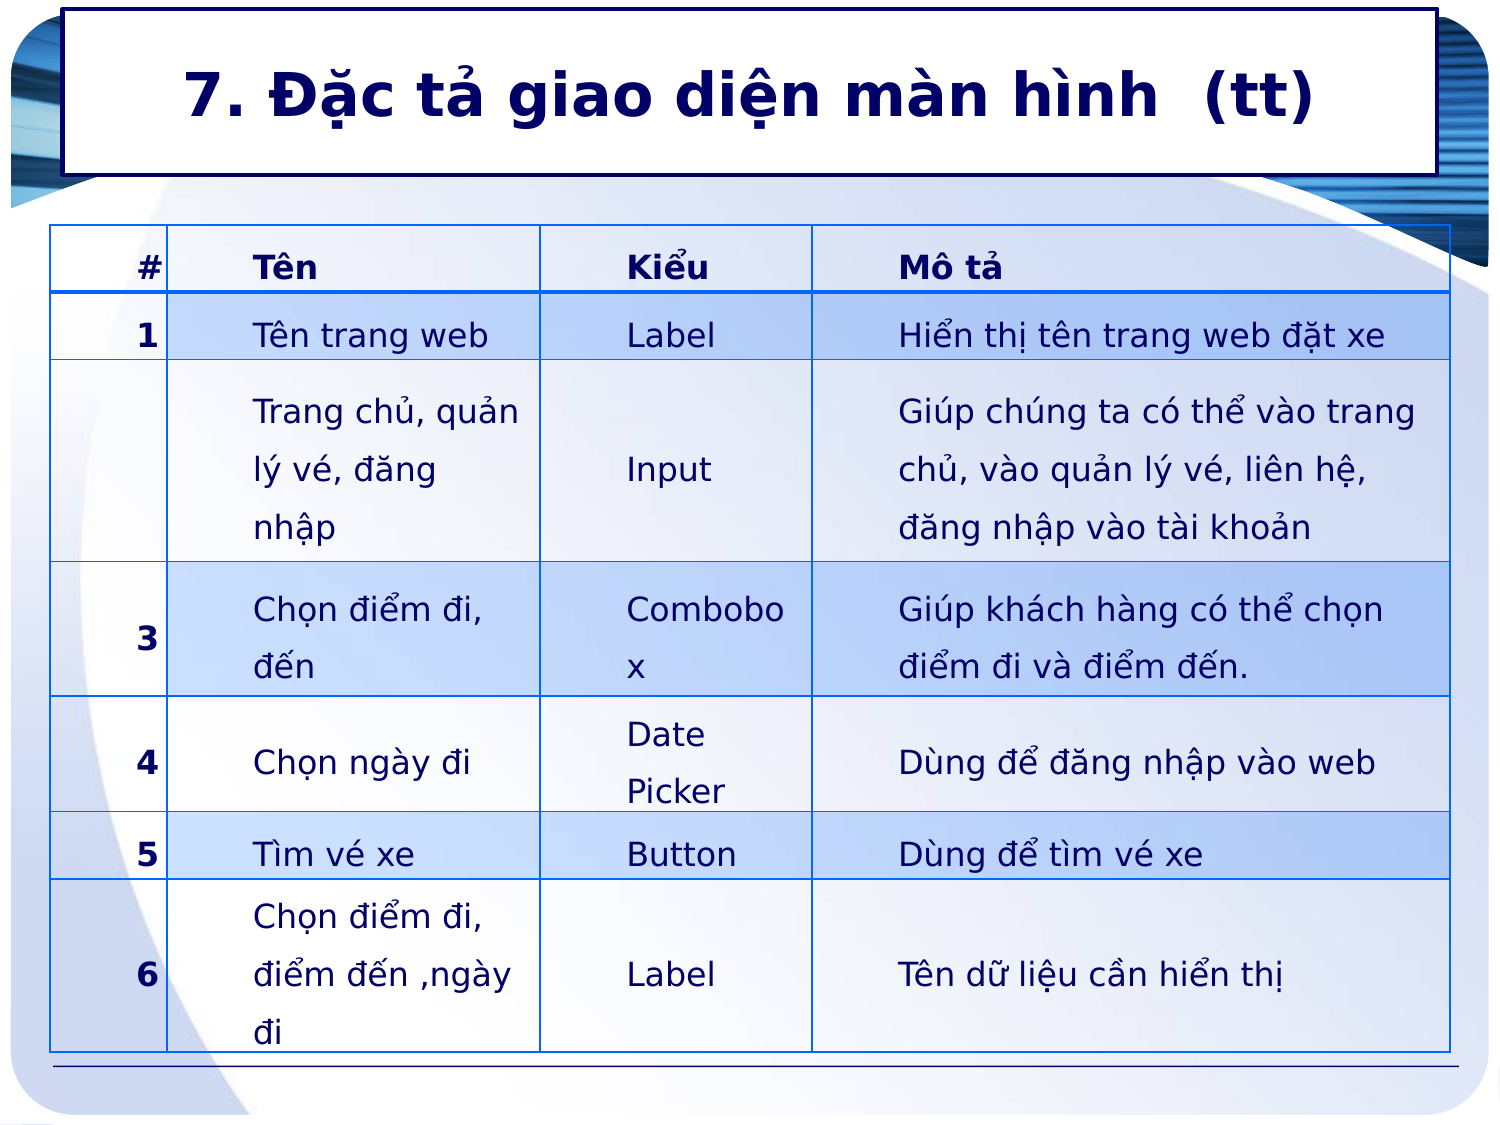

# 7. Đặc tả giao diện màn hình  (tt)
| # | Tên | Kiểu | Mô tả |
| --- | --- | --- | --- |
| 1 | Tên trang web | Label | Hiển thị tên trang web đặt xe |
|  | Trang chủ, quản lý vé, đăng nhập | Input | Giúp chúng ta có thể vào trang chủ, vào quản lý vé, liên hệ, đăng nhập vào tài khoản |
| 3 | Chọn điểm đi, đến | Combobox | Giúp khách hàng có thể chọn điểm đi và điểm đến. |
| 4 | Chọn ngày đi | Date Picker | Dùng để đăng nhập vào web |
| 5 | Tìm vé xe | Button | Dùng để tìm vé xe |
| 6 | Chọn điểm đi, điểm đến ,ngày đi | Label | Tên dữ liệu cần hiển thị |